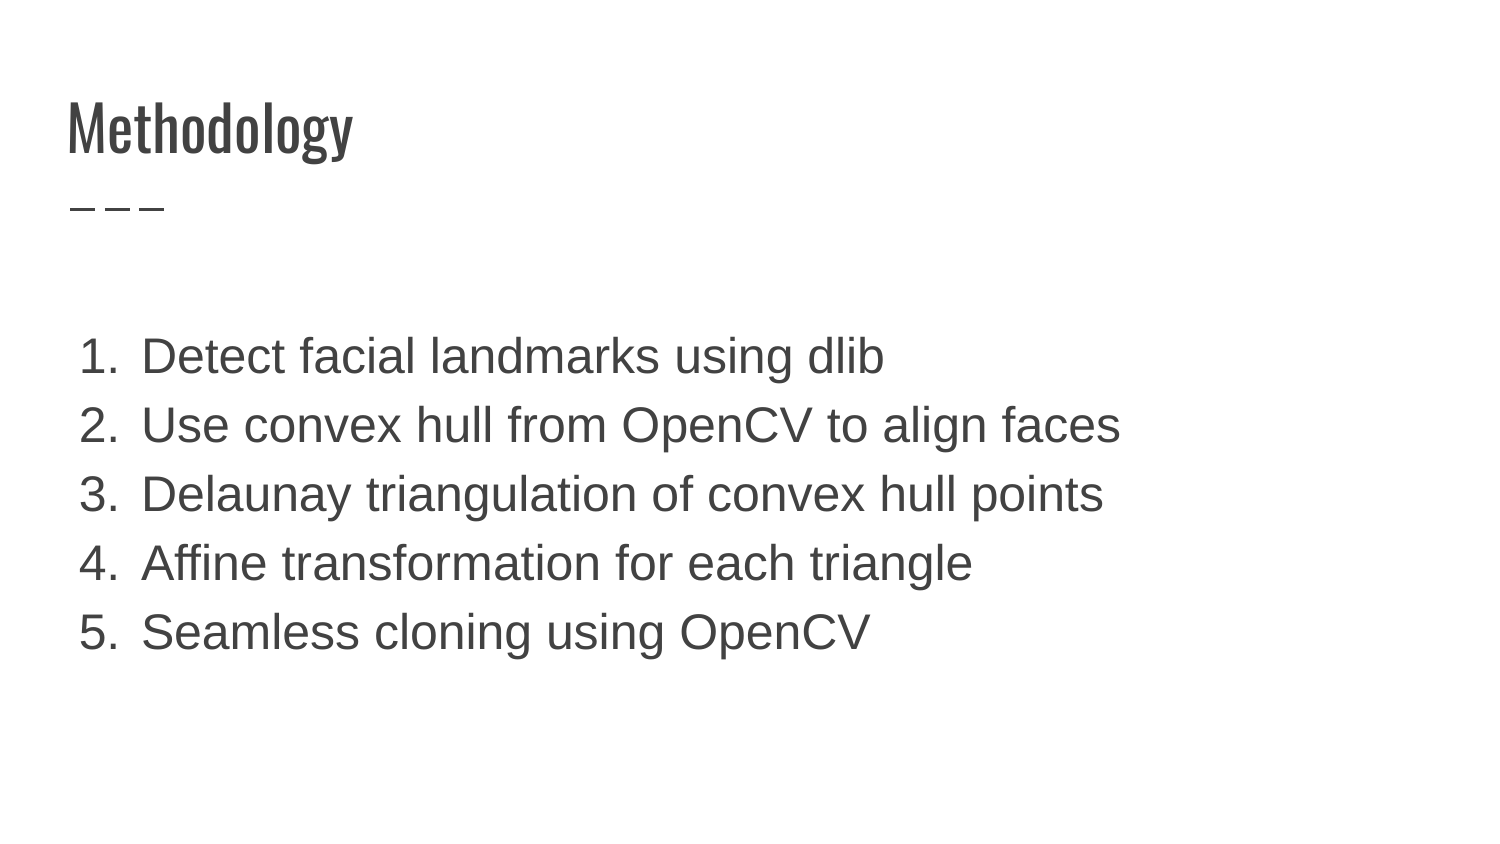

# Methodology
Detect facial landmarks using dlib
Use convex hull from OpenCV to align faces
Delaunay triangulation of convex hull points
Affine transformation for each triangle
Seamless cloning using OpenCV